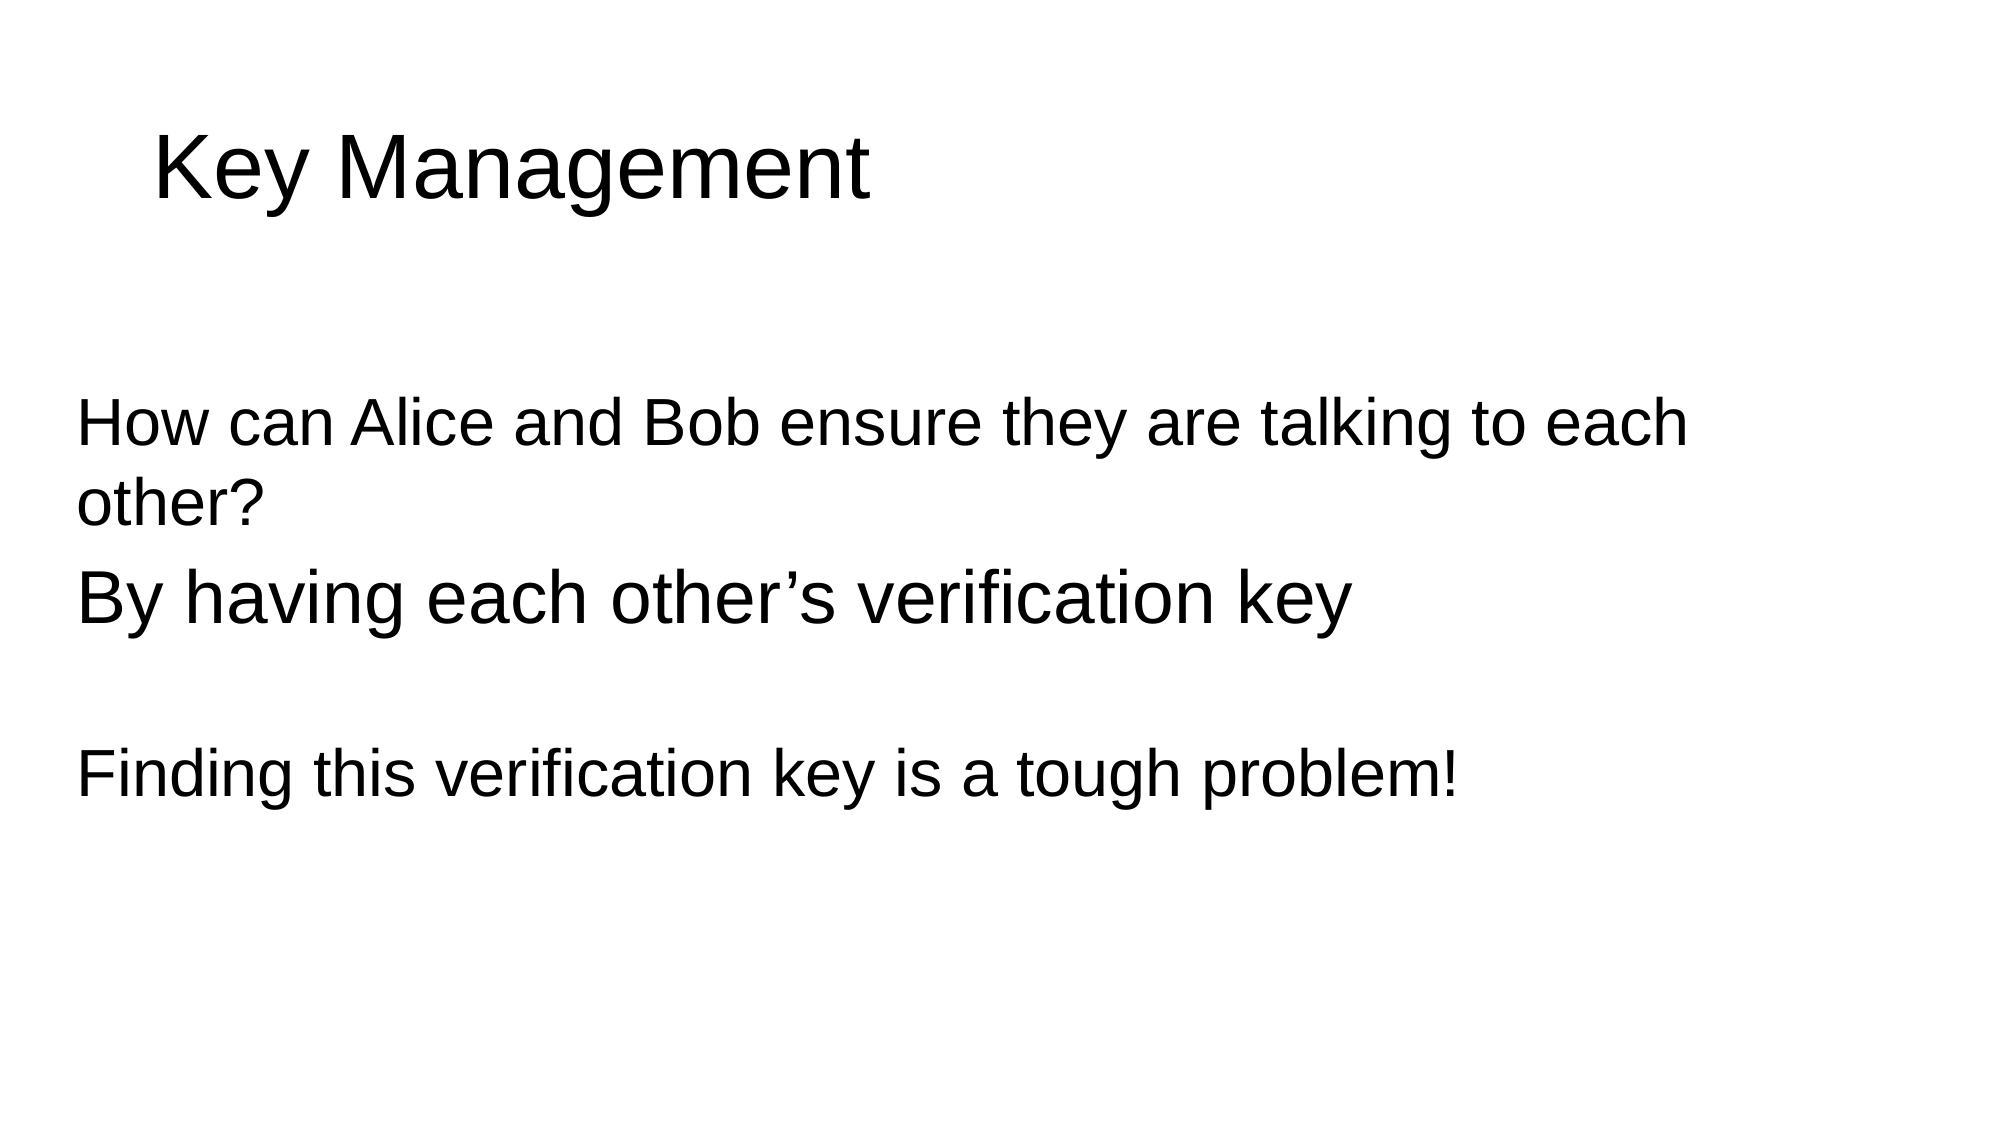

# Key Management
How can Alice and Bob ensure they are talking to each other?
By having each other’s verification key
Finding this verification key is a tough problem!